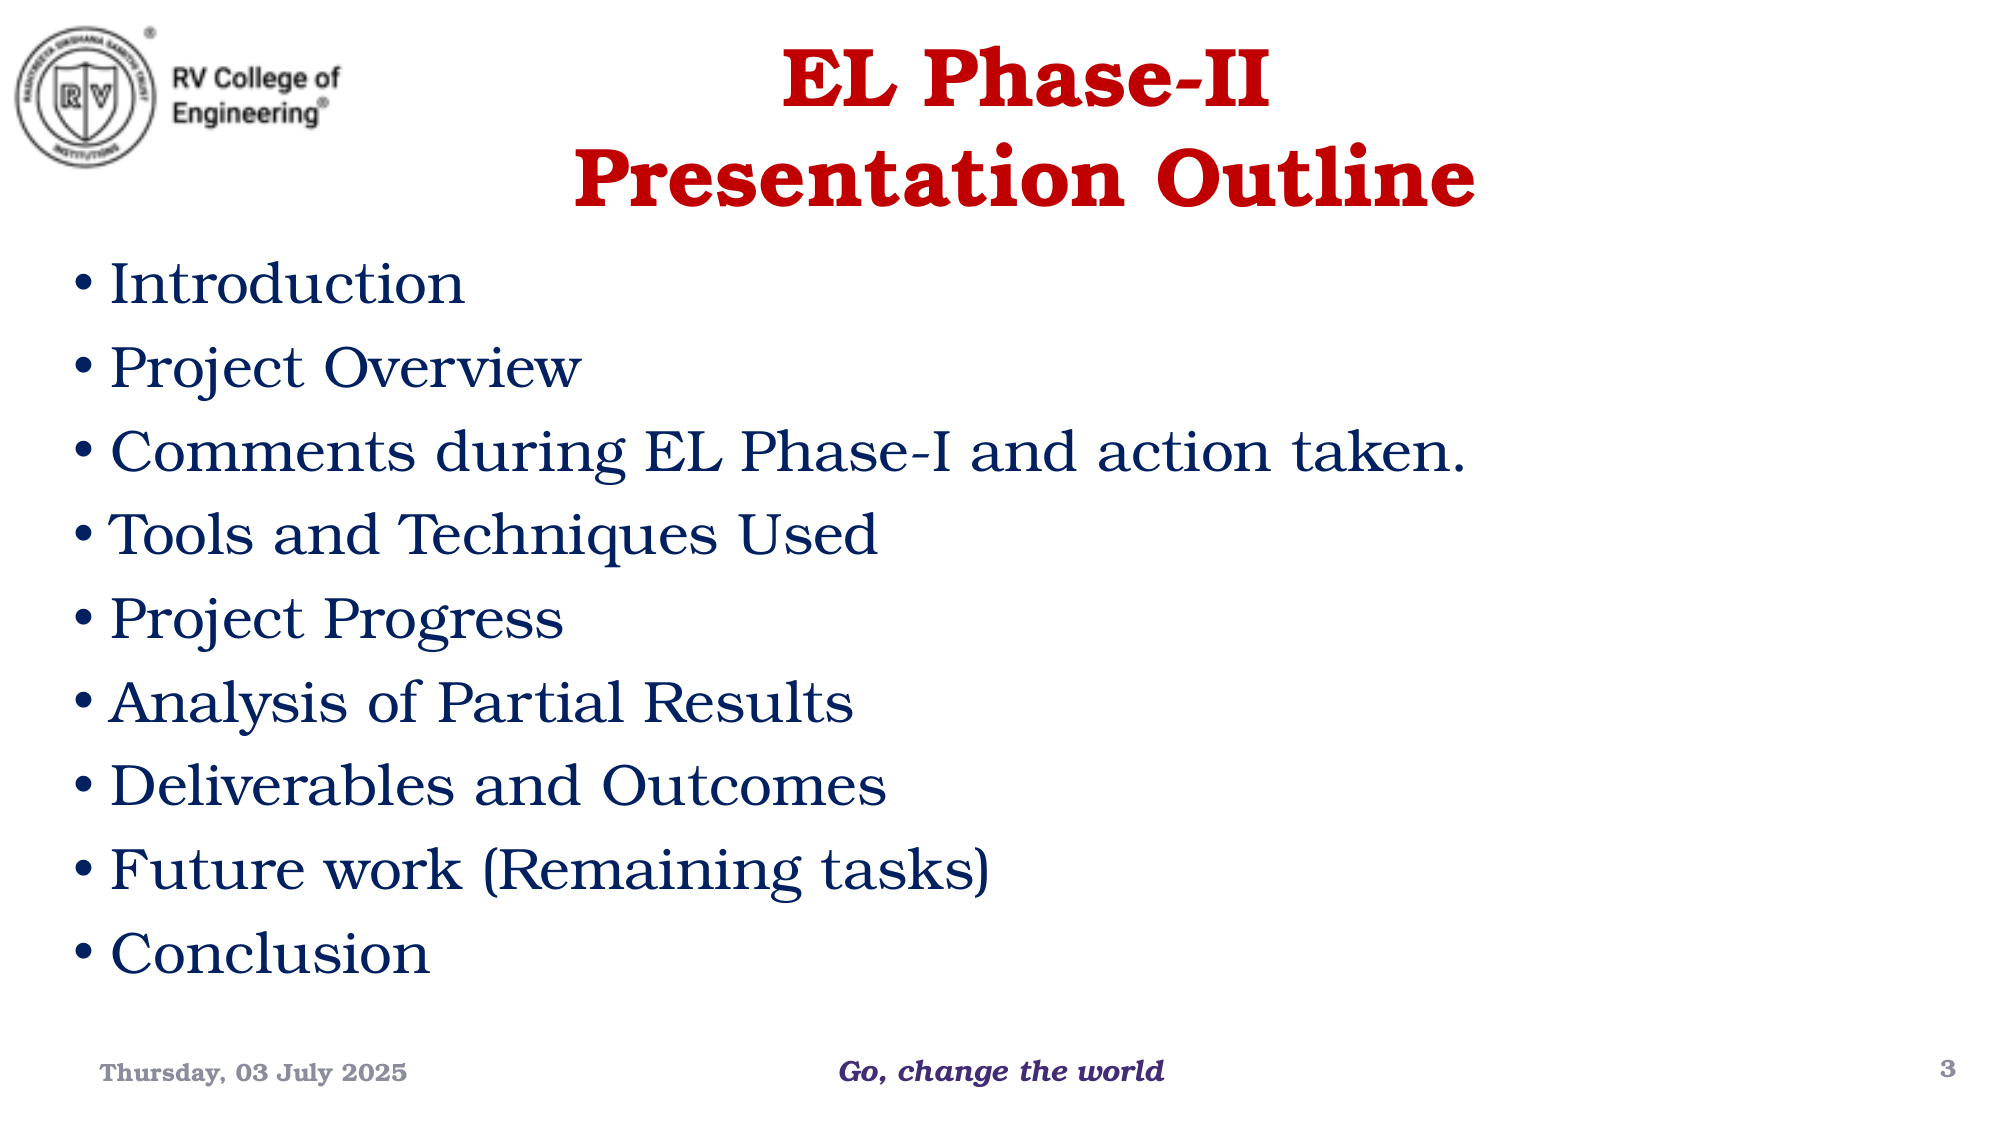

EL Phase-II
Presentation Outline

Introduction
Project Overview
Comments during EL Phase-I and action taken.
Tools and Techniques Used
Project Progress
Analysis of Partial Results
Deliverables and Outcomes
Future work (Remaining tasks)
Conclusion
Thursday, 03 July 2025
3